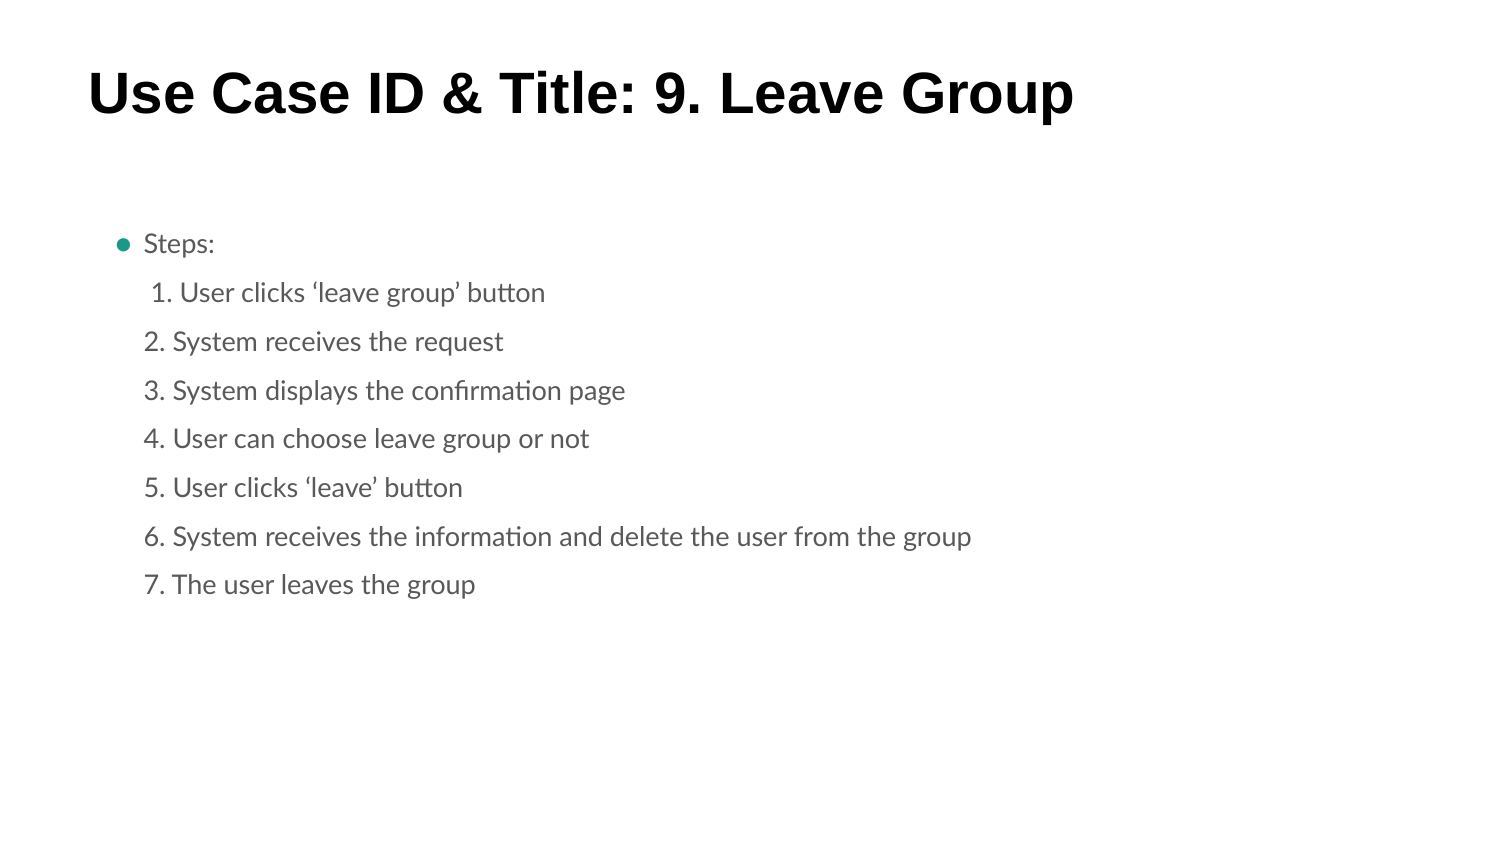

Use Case ID & Title: 9. Leave Group
#
Steps:
 1. User clicks ‘leave group’ button
2. System receives the request
3. System displays the confirmation page
4. User can choose leave group or not
5. User clicks ‘leave’ button
6. System receives the information and delete the user from the group
7. The user leaves the group